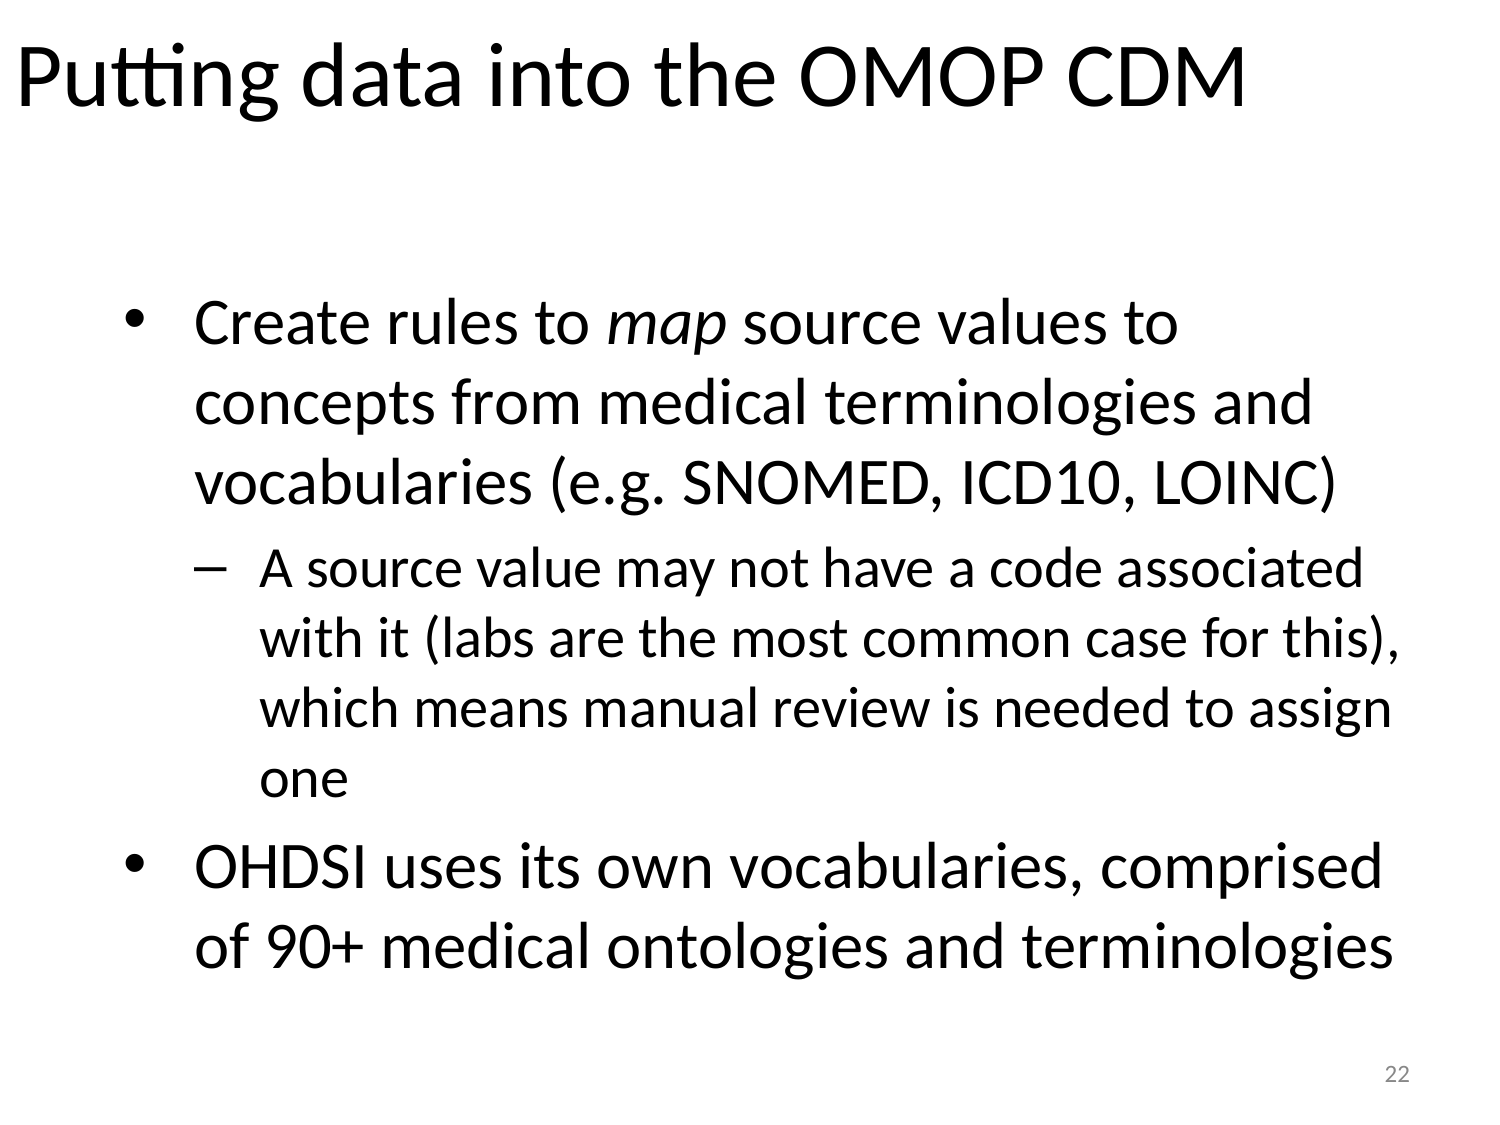

# Putting data into the OMOP CDM
Create rules to map source values to concepts from medical terminologies and vocabularies (e.g. SNOMED, ICD10, LOINC)
A source value may not have a code associated with it (labs are the most common case for this), which means manual review is needed to assign one
OHDSI uses its own vocabularies, comprised of 90+ medical ontologies and terminologies

22